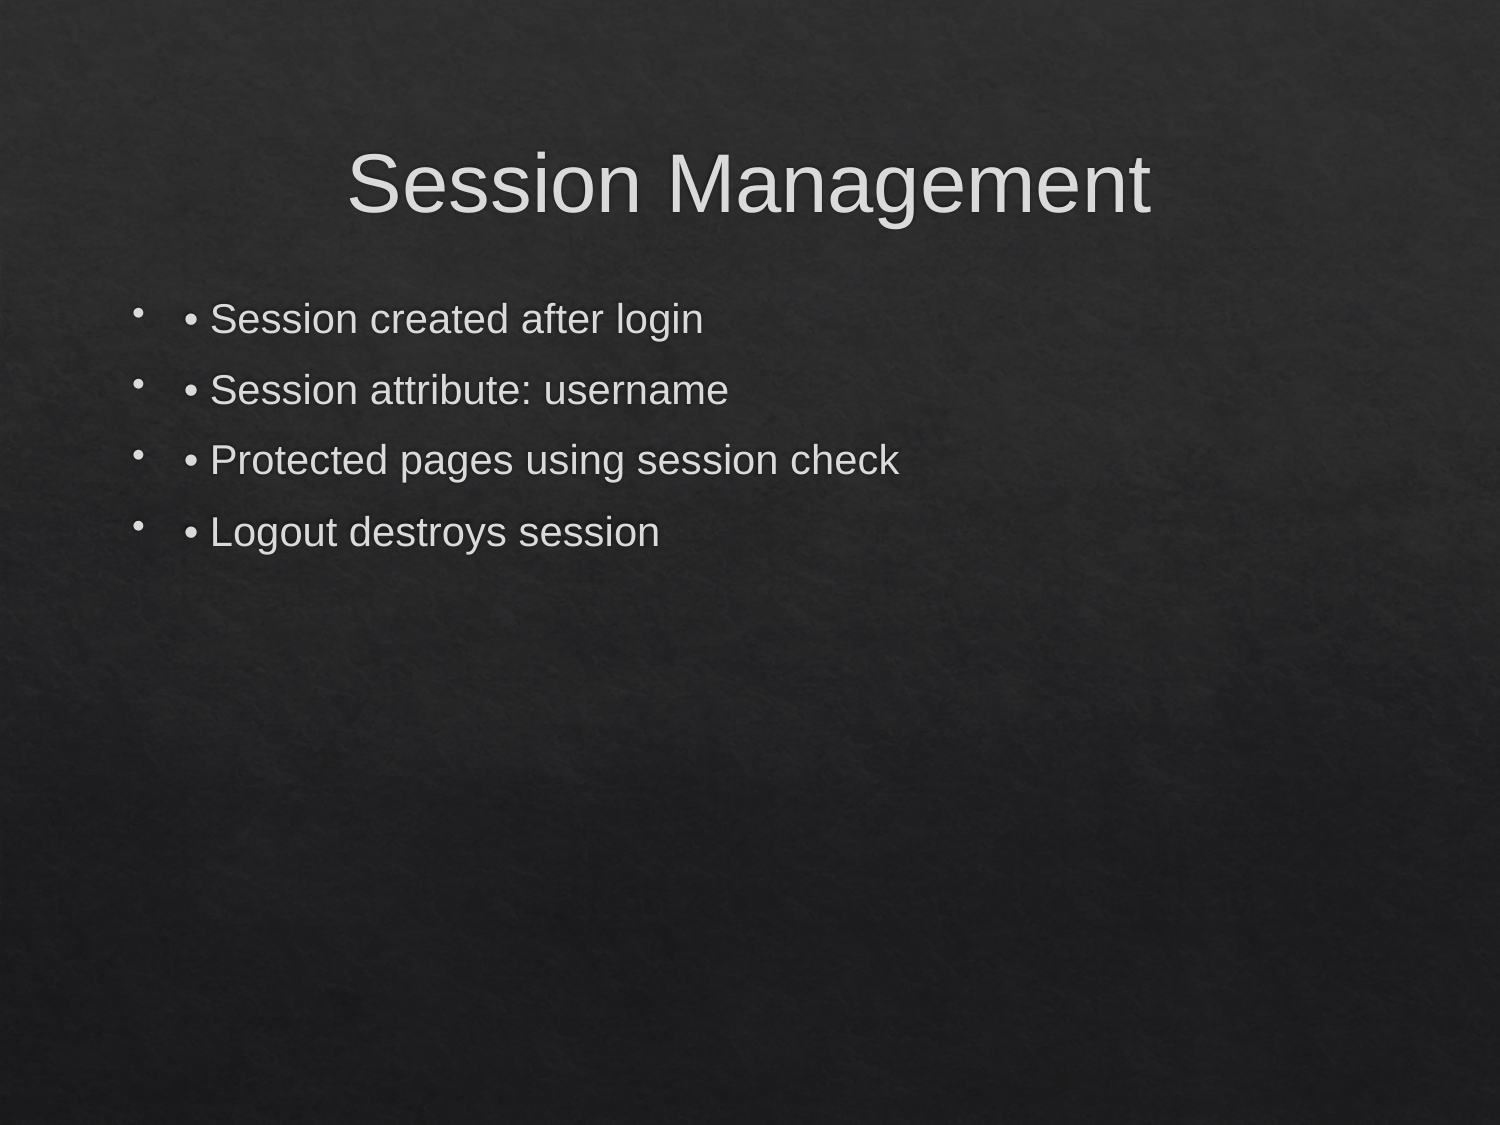

# Session Management
• Session created after login
• Session attribute: username
• Protected pages using session check
• Logout destroys session